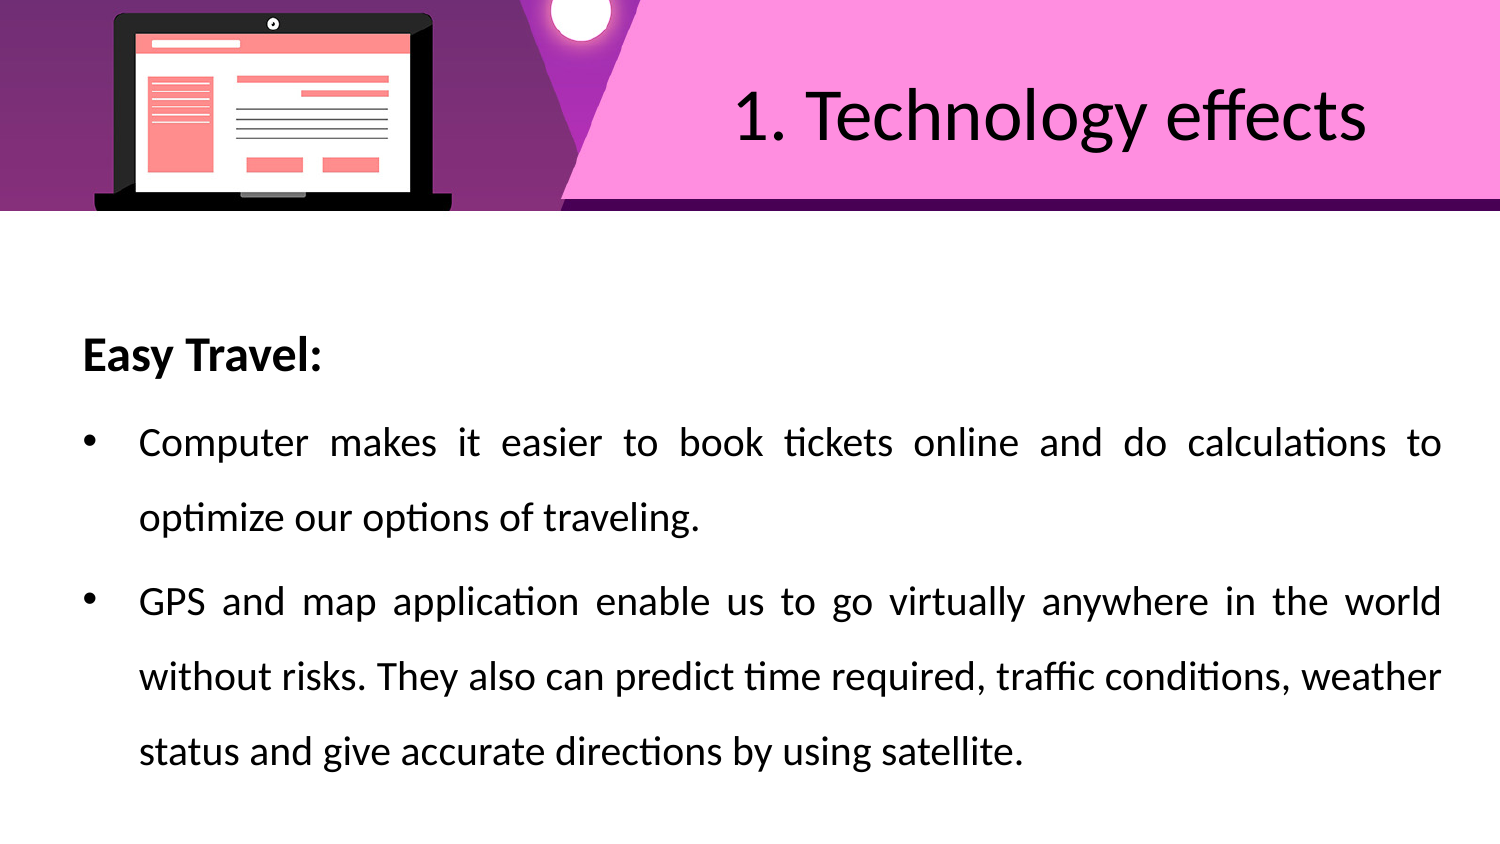

# 1. Technology effects
Easy Travel:
Computer makes it easier to book tickets online and do calculations to optimize our options of traveling.
GPS and map application enable us to go virtually anywhere in the world without risks. They also can predict time required, traffic conditions, weather status and give accurate directions by using satellite.